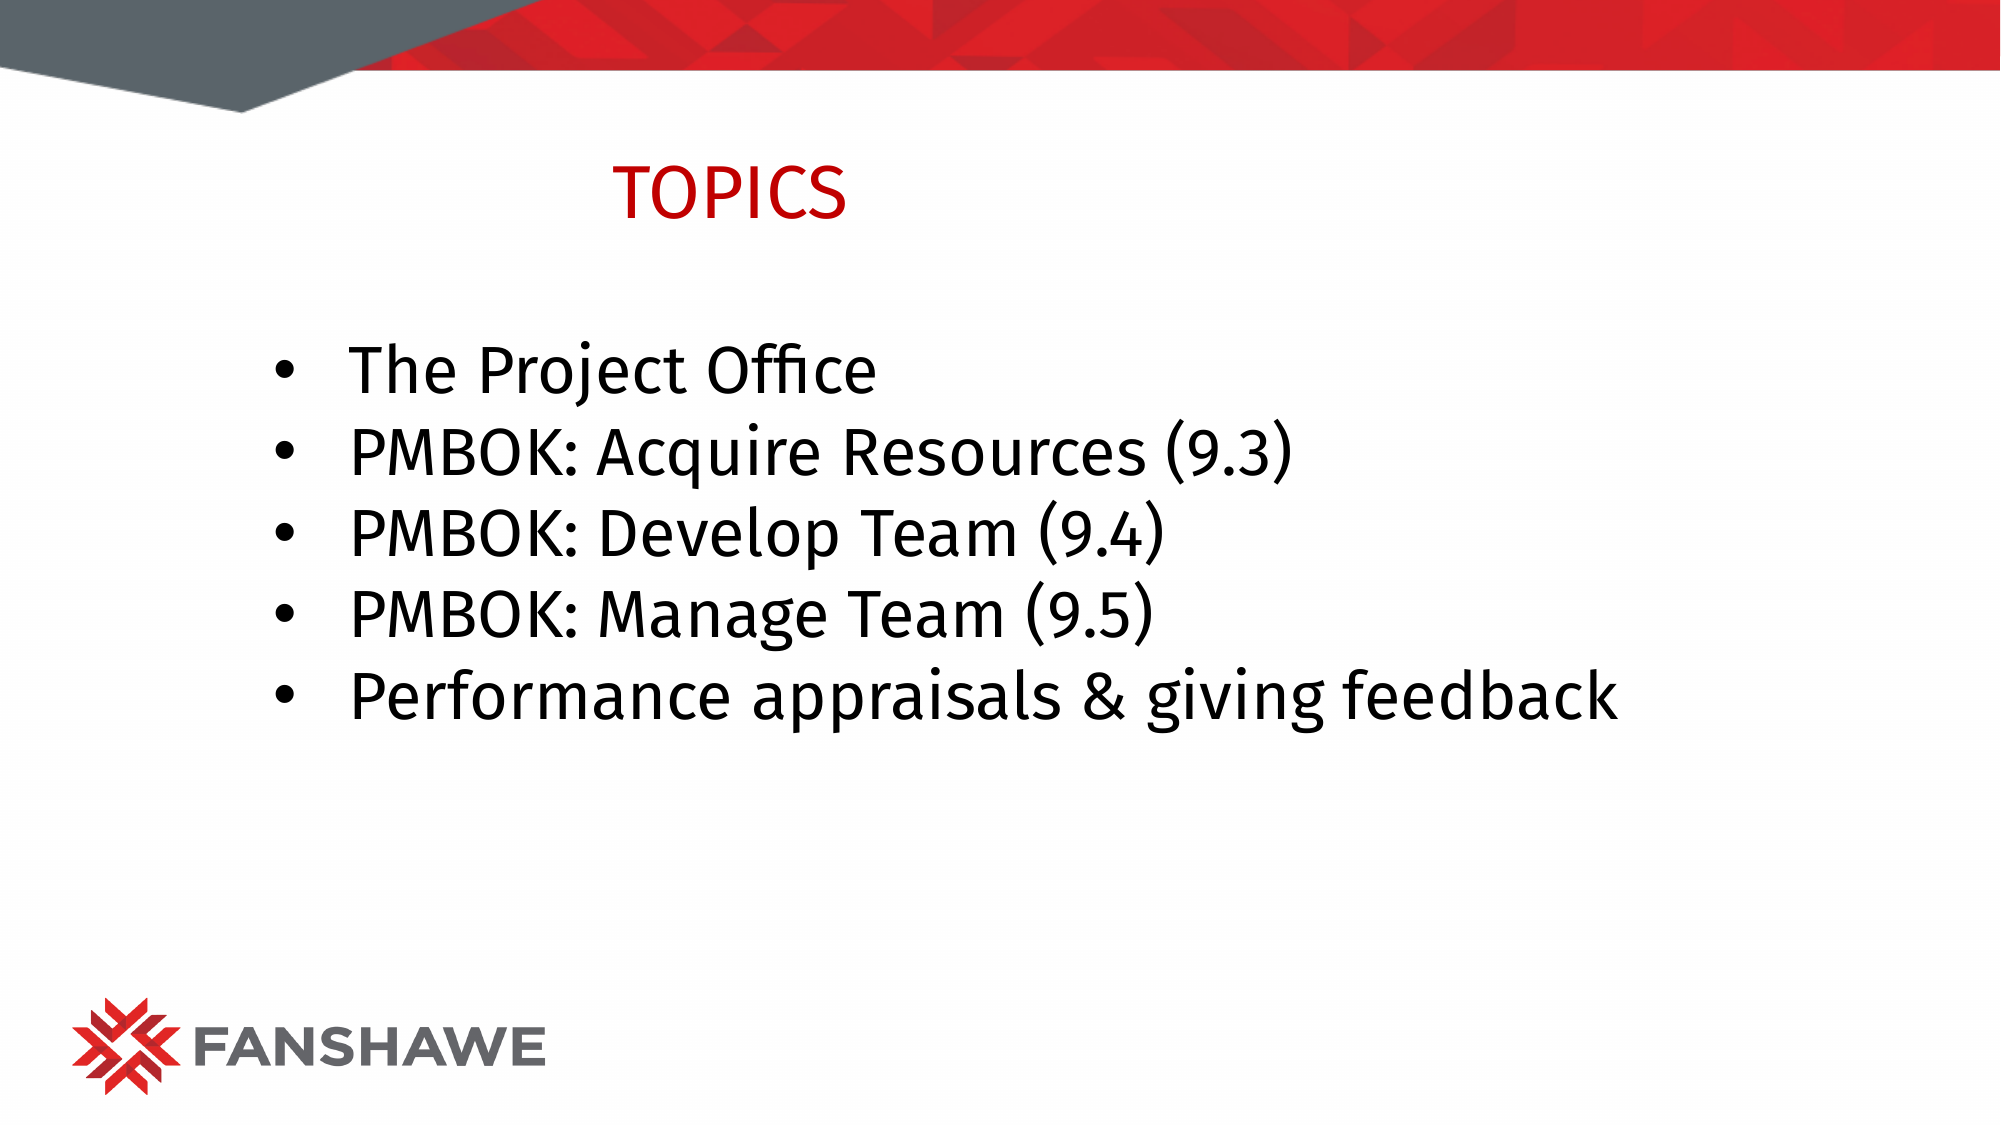

# Topics
The Project Office
PMBOK: Acquire Resources (9.3)
PMBOK: Develop Team (9.4)
PMBOK: Manage Team (9.5)
Performance appraisals & giving feedback